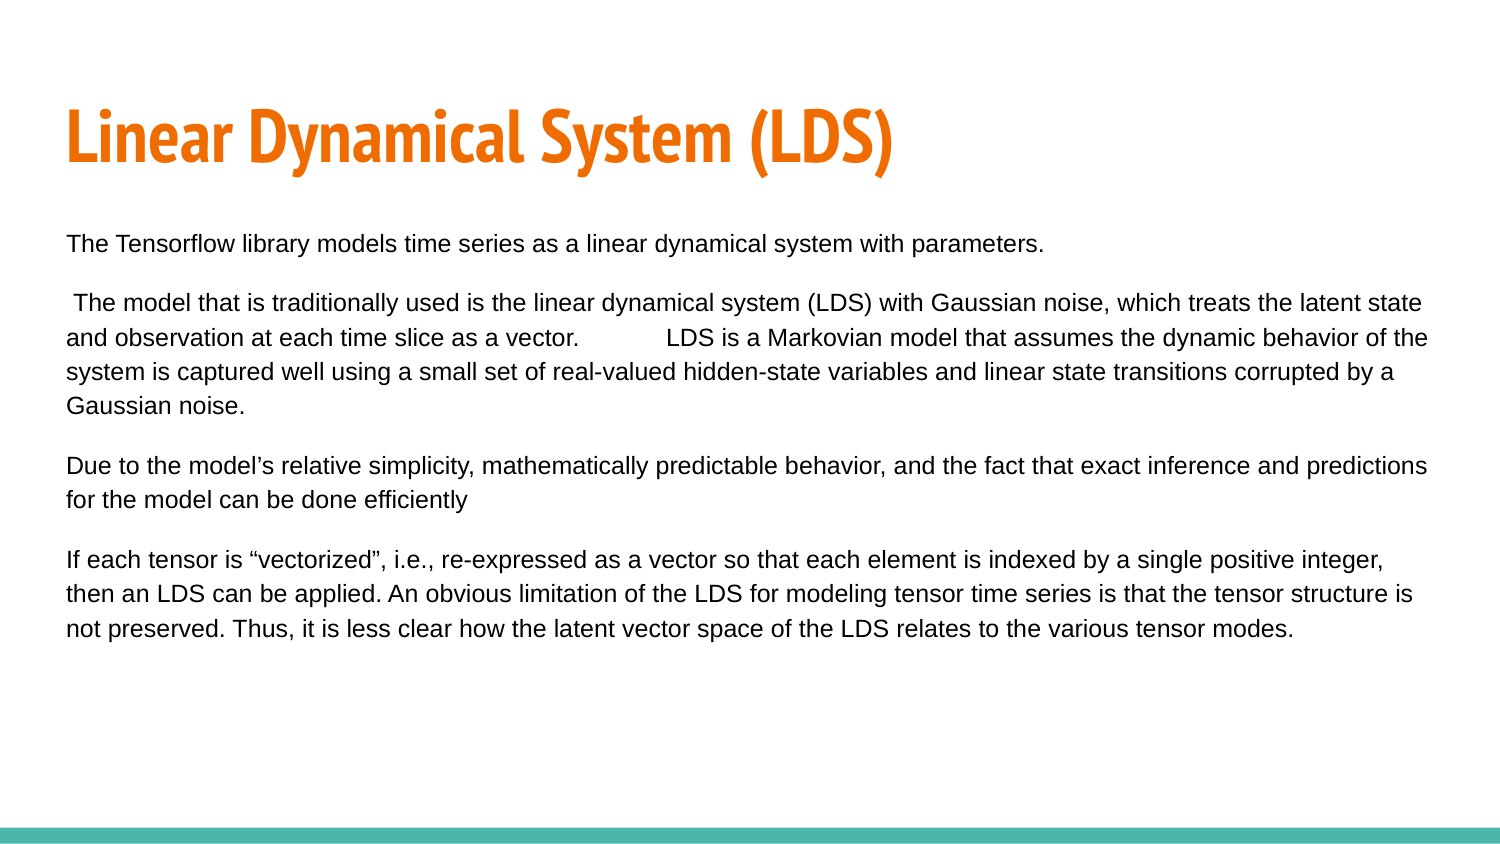

# Linear Dynamical System (LDS)
The Tensorflow library models time series as a linear dynamical system with parameters.
 The model that is traditionally used is the linear dynamical system (LDS) with Gaussian noise, which treats the latent state and observation at each time slice as a vector.	LDS is a Markovian model that assumes the dynamic behavior of the system is captured well using a small set of real-valued hidden-state variables and linear state transitions corrupted by a Gaussian noise.
Due to the model’s relative simplicity, mathematically predictable behavior, and the fact that exact inference and predictions for the model can be done efficiently
If each tensor is “vectorized”, i.e., re-expressed as a vector so that each element is indexed by a single positive integer, then an LDS can be applied. An obvious limitation of the LDS for modeling tensor time series is that the tensor structure is not preserved. Thus, it is less clear how the latent vector space of the LDS relates to the various tensor modes.